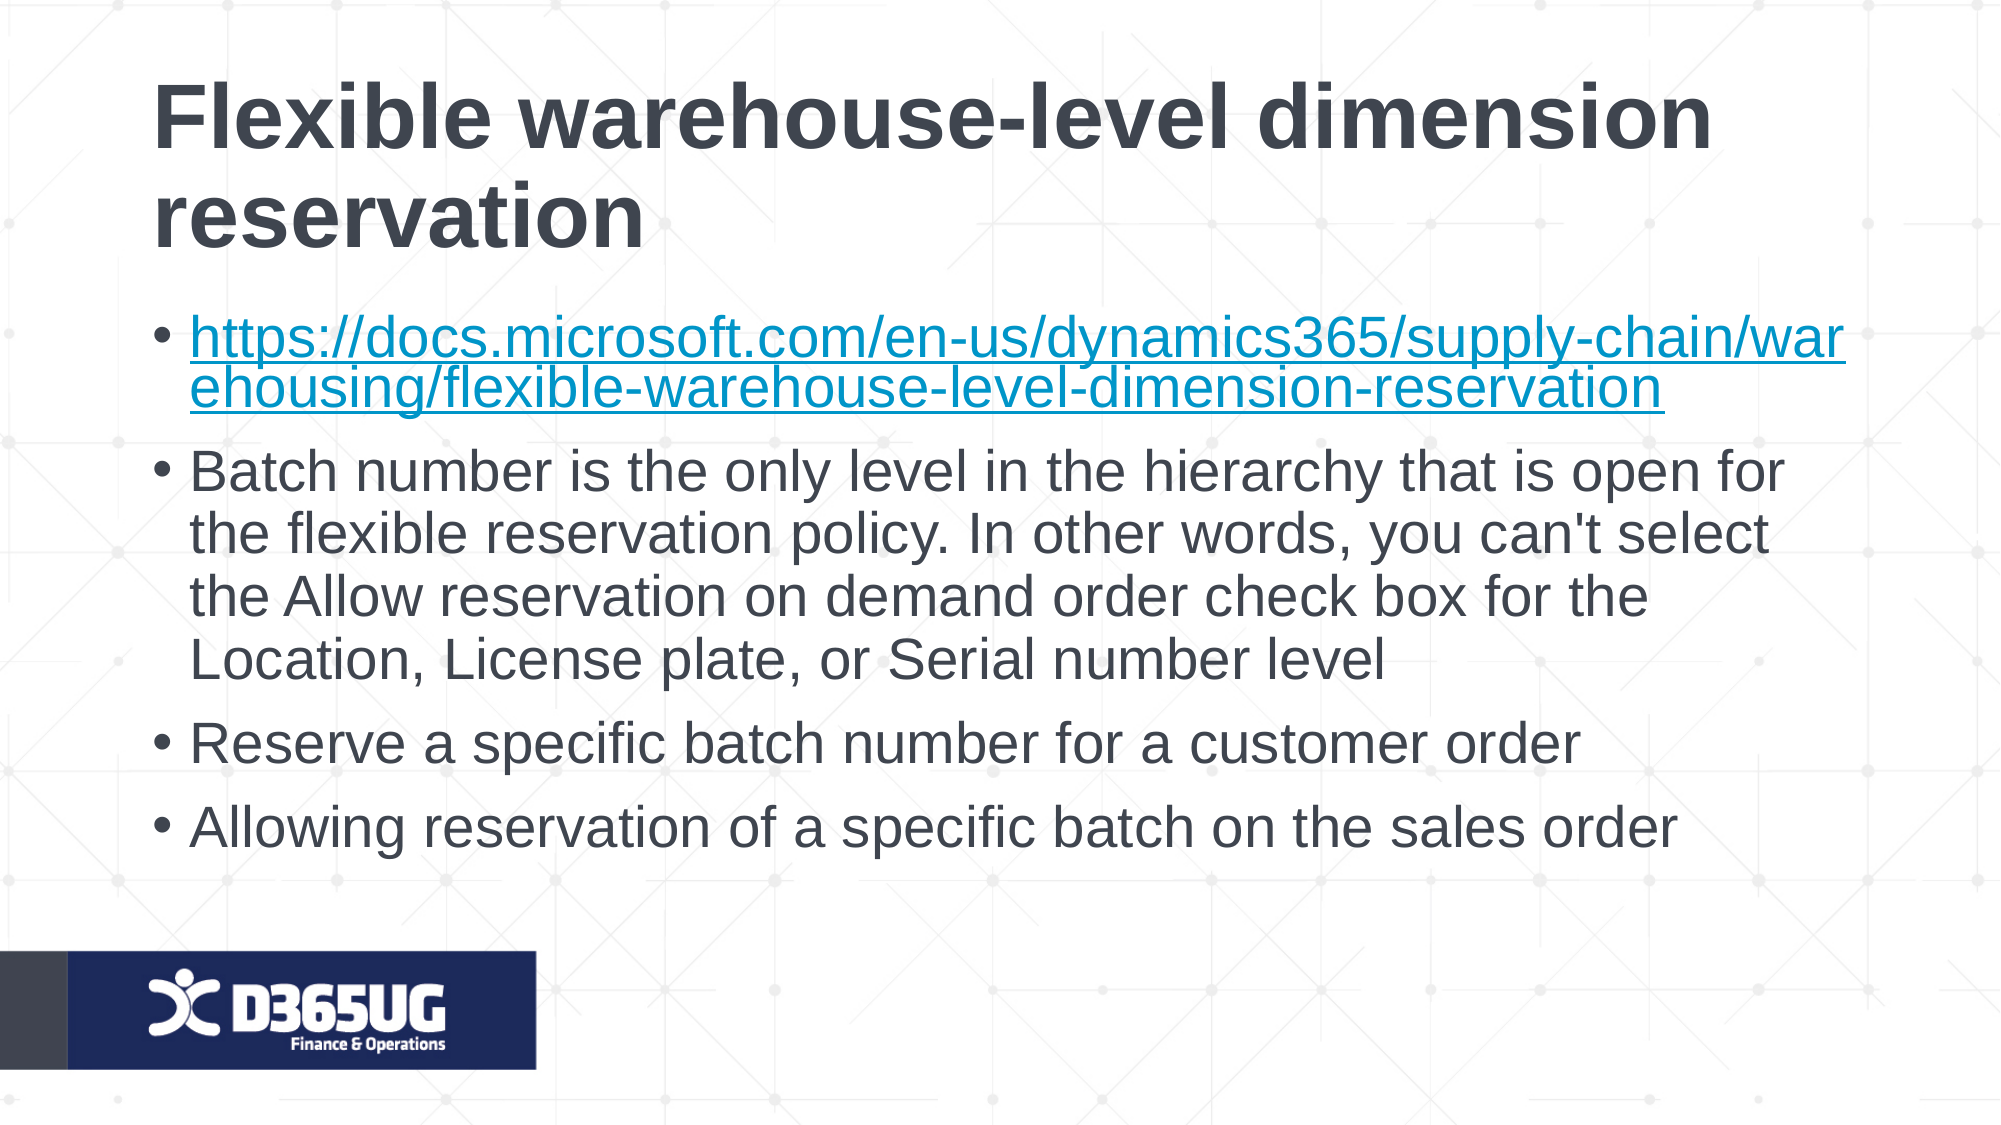

# Flexible warehouse-level dimension reservation
https://docs.microsoft.com/en-us/dynamics365/supply-chain/warehousing/flexible-warehouse-level-dimension-reservation
Batch number is the only level in the hierarchy that is open for the flexible reservation policy. In other words, you can't select the Allow reservation on demand order check box for the Location, License plate, or Serial number level
Reserve a specific batch number for a customer order
Allowing reservation of a specific batch on the sales order